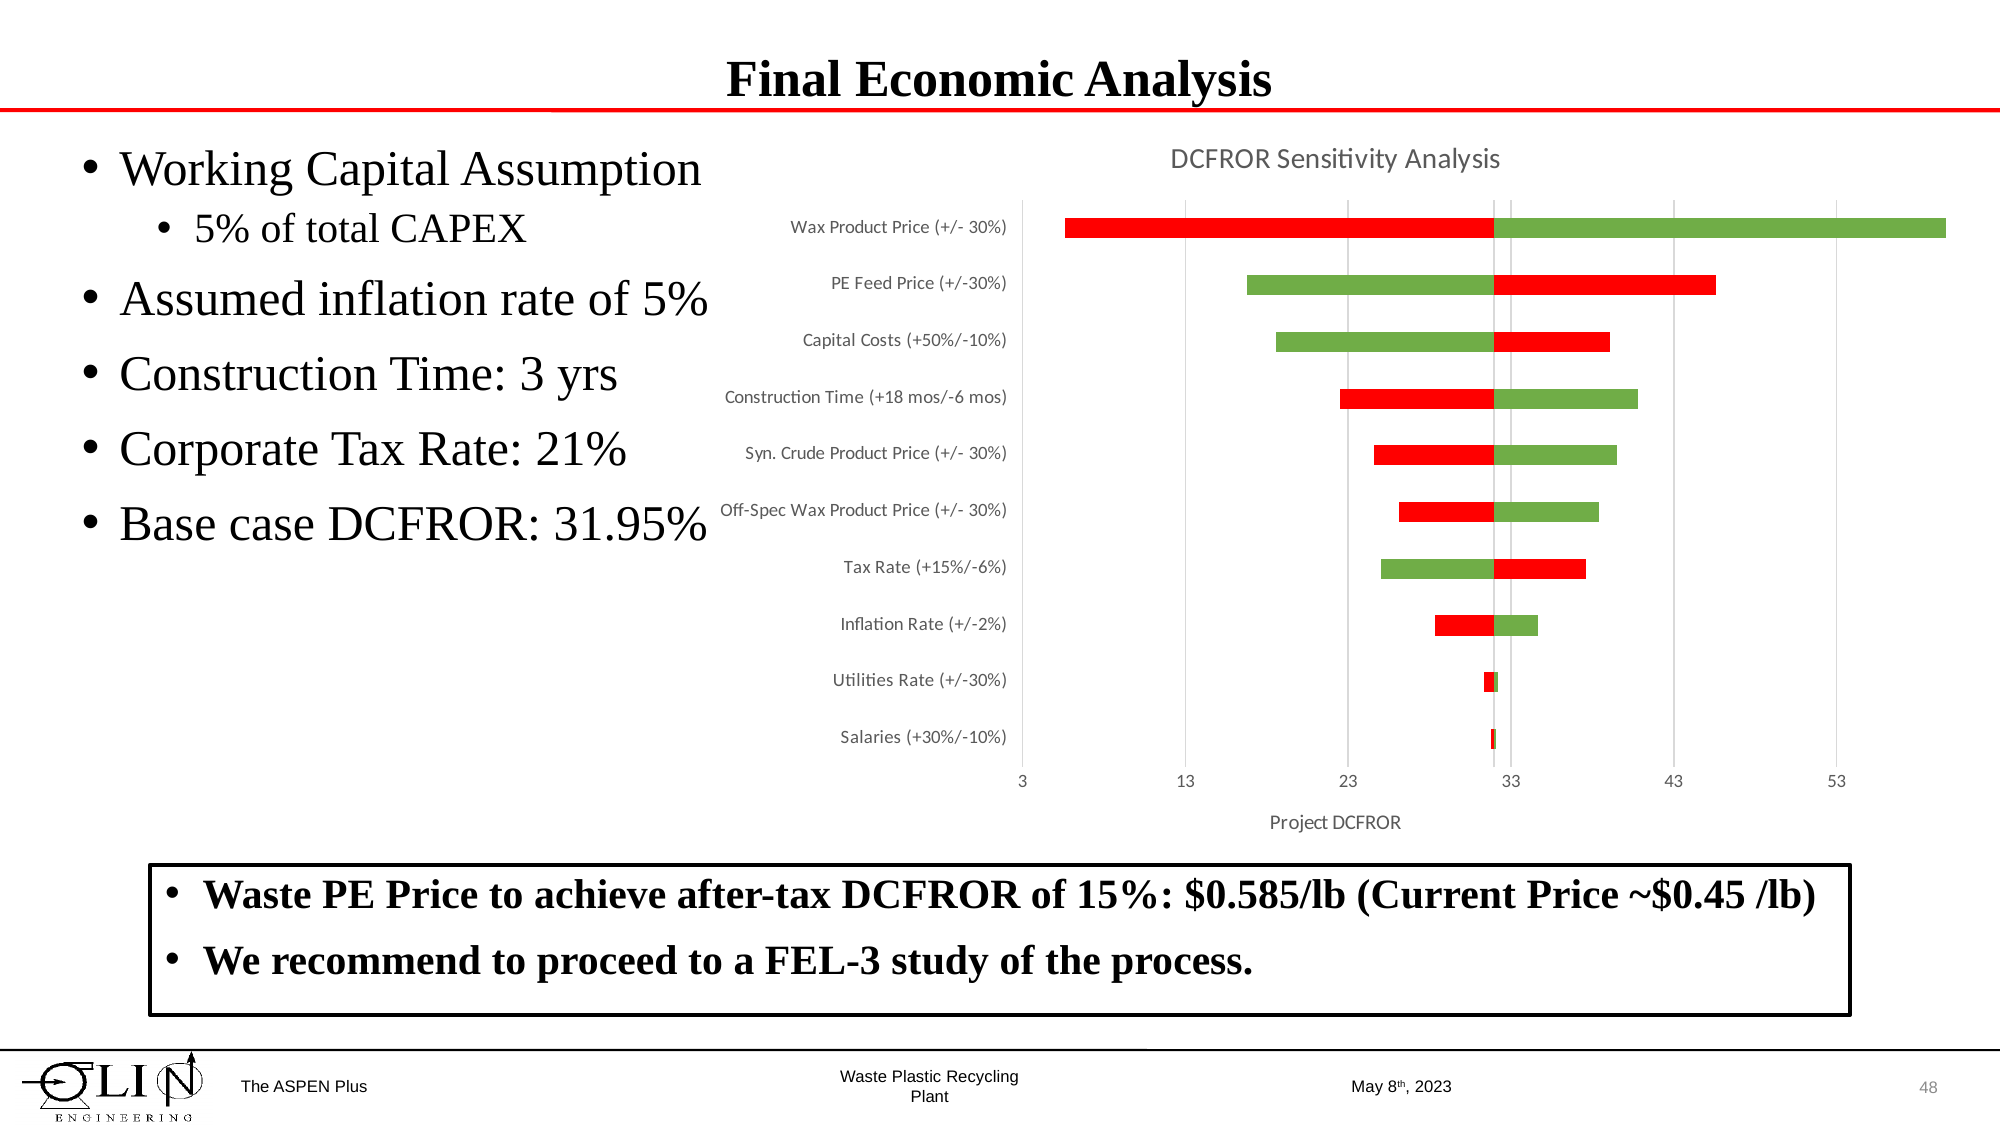

# Final Economic Analysis

### Chart: DCFROR Sensitivity Analysis

| Category |  |  |
|---|---|---|
| Salaries (+30%/-10%) | 31.75 | 32.1 |
| Utilities Rate (+/-30%) | 31.35 | 32.2 |
| Inflation Rate (+/-2%) | 28.35 | 34.65 |
| Tax Rate (+15%/-6%) | 37.6 | 25.0 |
| Off-Spec Wax Product Price (+/- 30%) | 26.1 | 38.4 |
| Syn. Crude Product Price (+/- 30%) | 24.6 | 39.5 |
| Construction Time (+18 mos/-6 mos) | 22.5 | 40.8 |
| Capital Costs (+50%/-10%) | 39.1 | 18.55 |
| PE Feed Price (+/-30%) | 45.6 | 16.8 |
| Wax Product Price (+/- 30%) | 5.6 | 59.7 |
Working Capital Assumption
5% of total CAPEX
Assumed inflation rate of 5%
Construction Time: 3 yrs
Corporate Tax Rate: 21%
Base case DCFROR: 31.95%

Waste PE Price to achieve after-tax DCFROR of 15%: $0.585/lb (Current Price ~$0.45 /lb)
We recommend to proceed to a FEL-3 study of the process.
The ASPEN Plus
May 8th, 2023
48